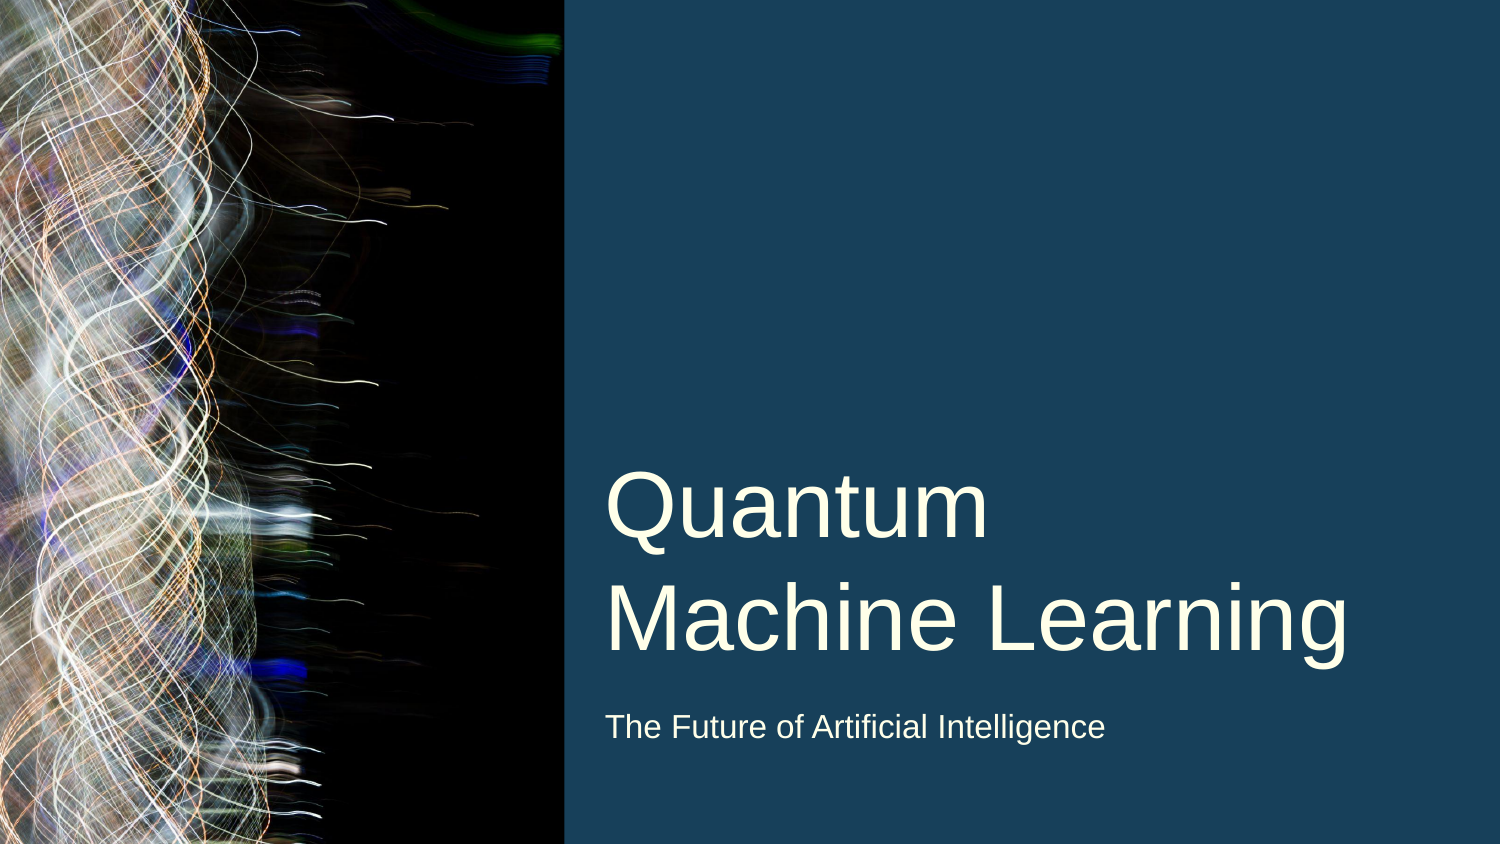

# Quantum Machine Learning
The Future of Artificial Intelligence